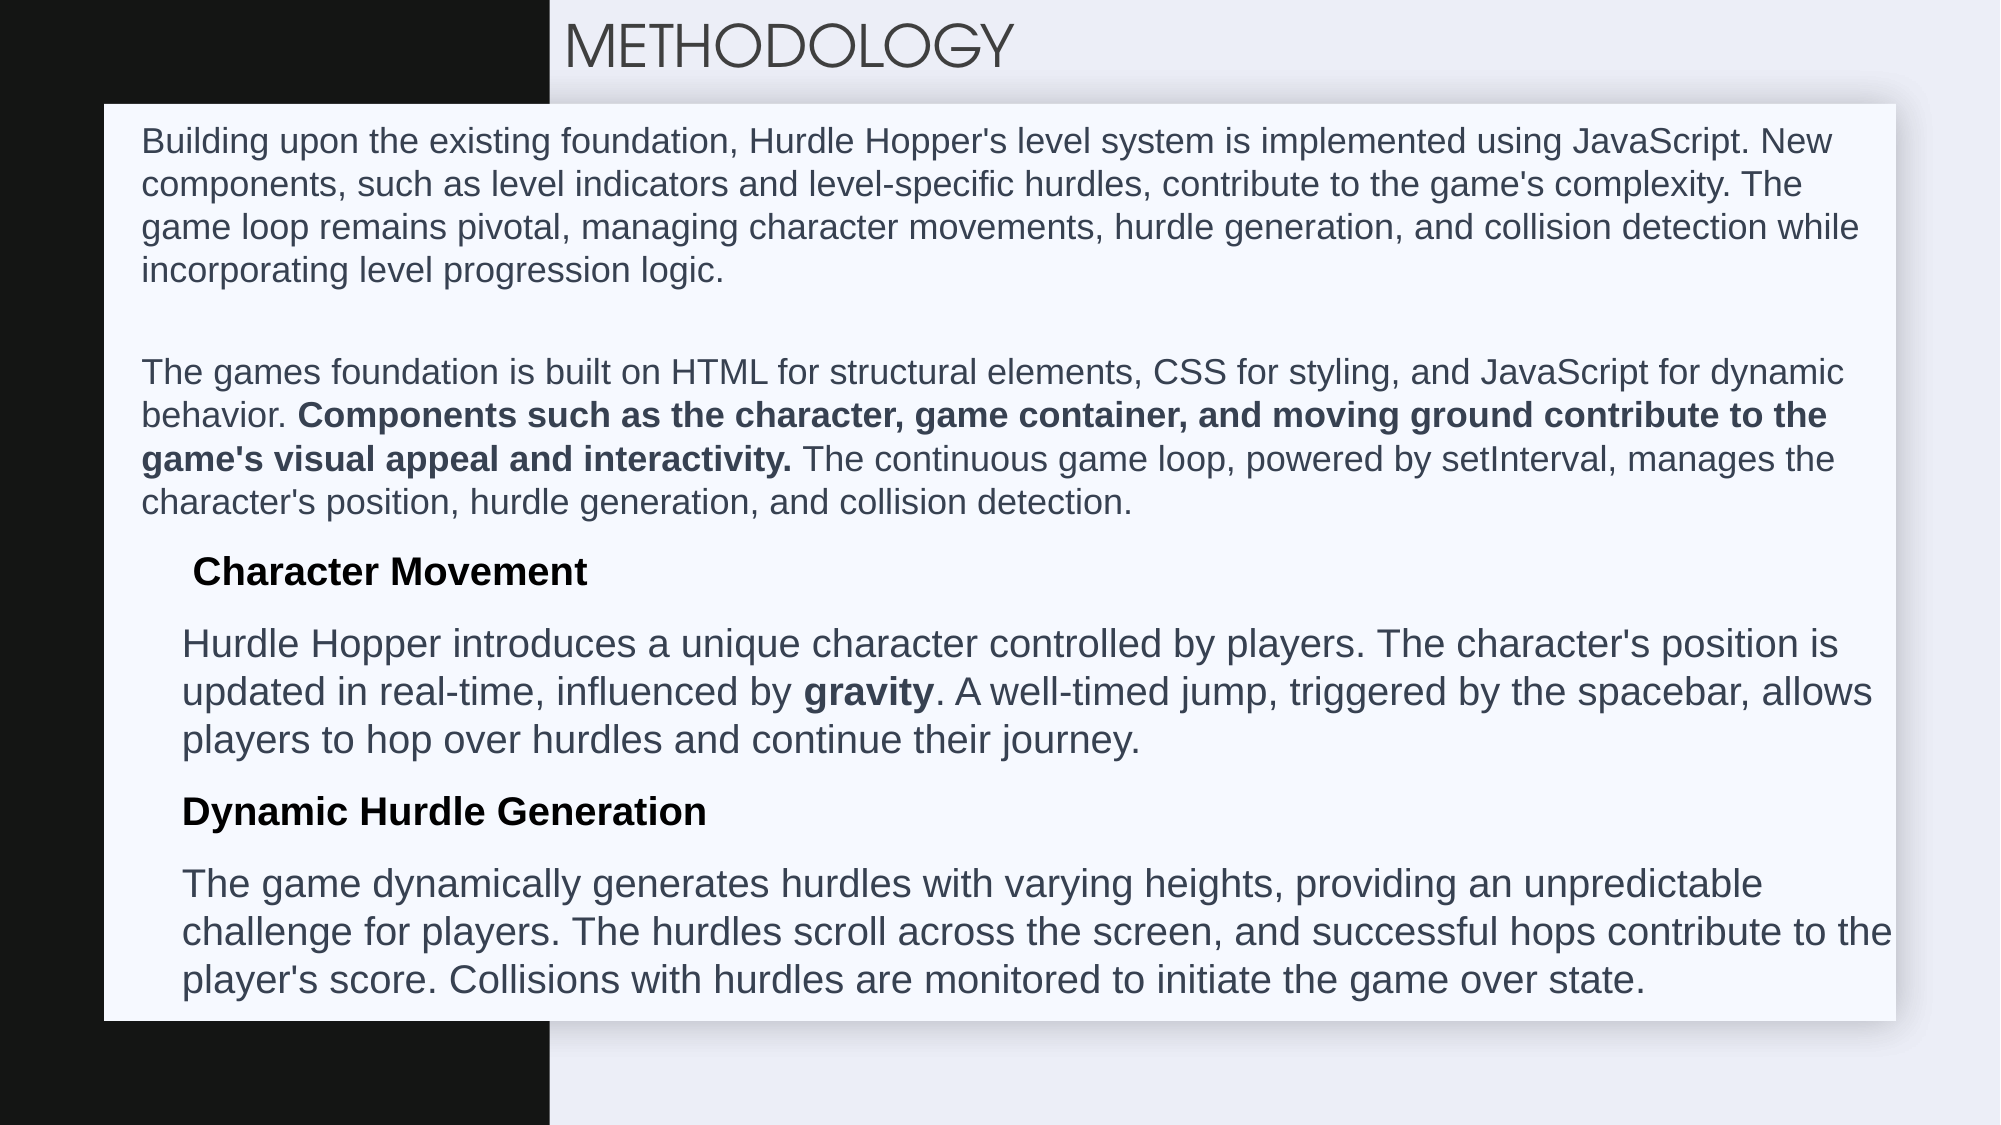

# METHODOLOGY

Building upon the existing foundation, Hurdle Hopper's level system is implemented using JavaScript. New components, such as level indicators and level-specific hurdles, contribute to the game's complexity. The game loop remains pivotal, managing character movements, hurdle generation, and collision detection while incorporating level progression logic.

The games foundation is built on HTML for structural elements, CSS for styling, and JavaScript for dynamic behavior. Components such as the character, game container, and moving ground contribute to the game's visual appeal and interactivity. The continuous game loop, powered by setInterval, manages the character's position, hurdle generation, and collision detection.
 Character Movement
Hurdle Hopper introduces a unique character controlled by players. The character's position is updated in real-time, influenced by gravity. A well-timed jump, triggered by the spacebar, allows players to hop over hurdles and continue their journey.
Dynamic Hurdle Generation
The game dynamically generates hurdles with varying heights, providing an unpredictable challenge for players. The hurdles scroll across the screen, and successful hops contribute to the player's score. Collisions with hurdles are monitored to initiate the game over state.